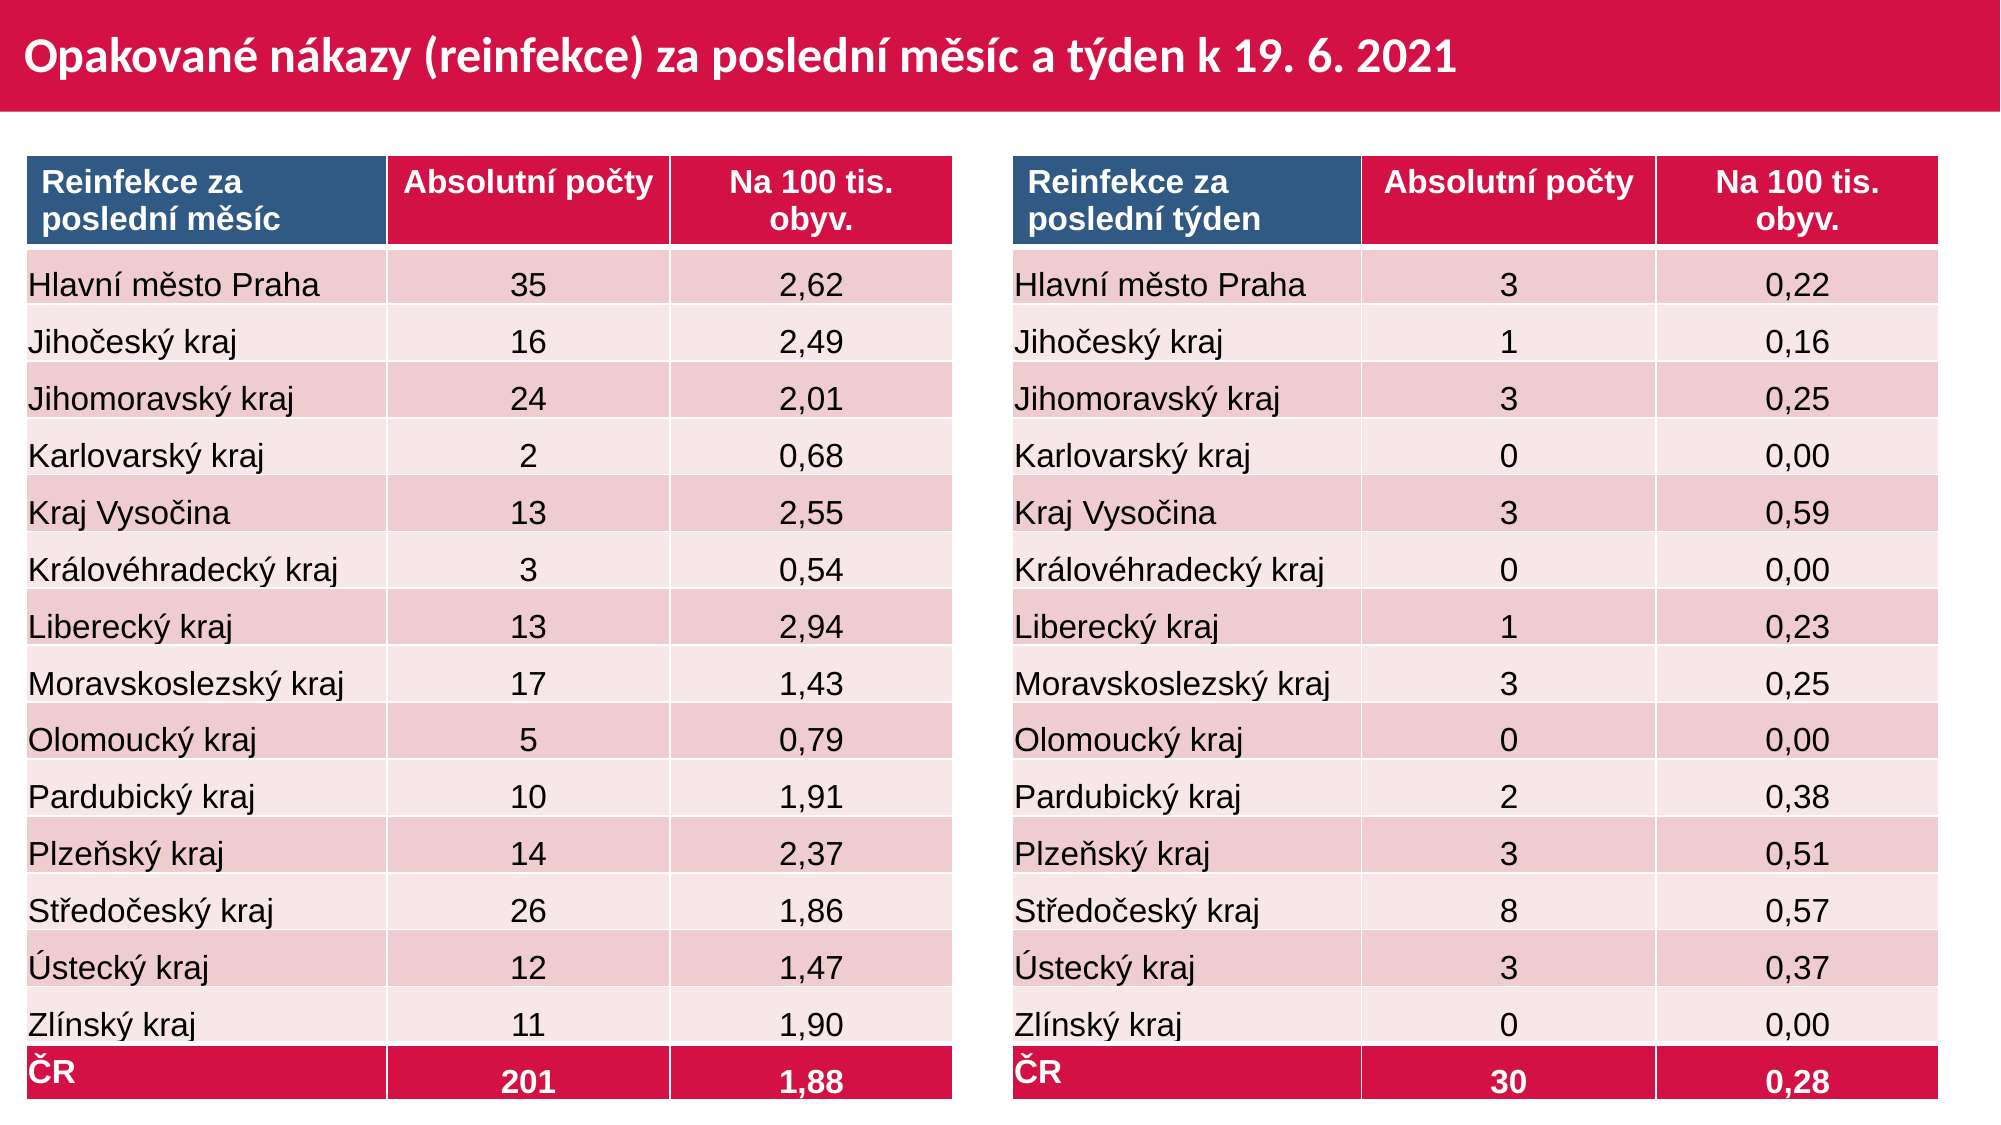

# Opakované nákazy (reinfekce) za poslední měsíc a týden k 19. 6. 2021
| Reinfekce za poslední týden | Absolutní počty | Na 100 tis. obyv. |
| --- | --- | --- |
| Hlavní město Praha | 3 | 0,22 |
| Jihočeský kraj | 1 | 0,16 |
| Jihomoravský kraj | 3 | 0,25 |
| Karlovarský kraj | 0 | 0,00 |
| Kraj Vysočina | 3 | 0,59 |
| Královéhradecký kraj | 0 | 0,00 |
| Liberecký kraj | 1 | 0,23 |
| Moravskoslezský kraj | 3 | 0,25 |
| Olomoucký kraj | 0 | 0,00 |
| Pardubický kraj | 2 | 0,38 |
| Plzeňský kraj | 3 | 0,51 |
| Středočeský kraj | 8 | 0,57 |
| Ústecký kraj | 3 | 0,37 |
| Zlínský kraj | 0 | 0,00 |
| ČR | 30 | 0,28 |
| Reinfekce za poslední měsíc | Absolutní počty | Na 100 tis. obyv. |
| --- | --- | --- |
| Hlavní město Praha | 35 | 2,62 |
| Jihočeský kraj | 16 | 2,49 |
| Jihomoravský kraj | 24 | 2,01 |
| Karlovarský kraj | 2 | 0,68 |
| Kraj Vysočina | 13 | 2,55 |
| Královéhradecký kraj | 3 | 0,54 |
| Liberecký kraj | 13 | 2,94 |
| Moravskoslezský kraj | 17 | 1,43 |
| Olomoucký kraj | 5 | 0,79 |
| Pardubický kraj | 10 | 1,91 |
| Plzeňský kraj | 14 | 2,37 |
| Středočeský kraj | 26 | 1,86 |
| Ústecký kraj | 12 | 1,47 |
| Zlínský kraj | 11 | 1,90 |
| ČR | 201 | 1,88 |